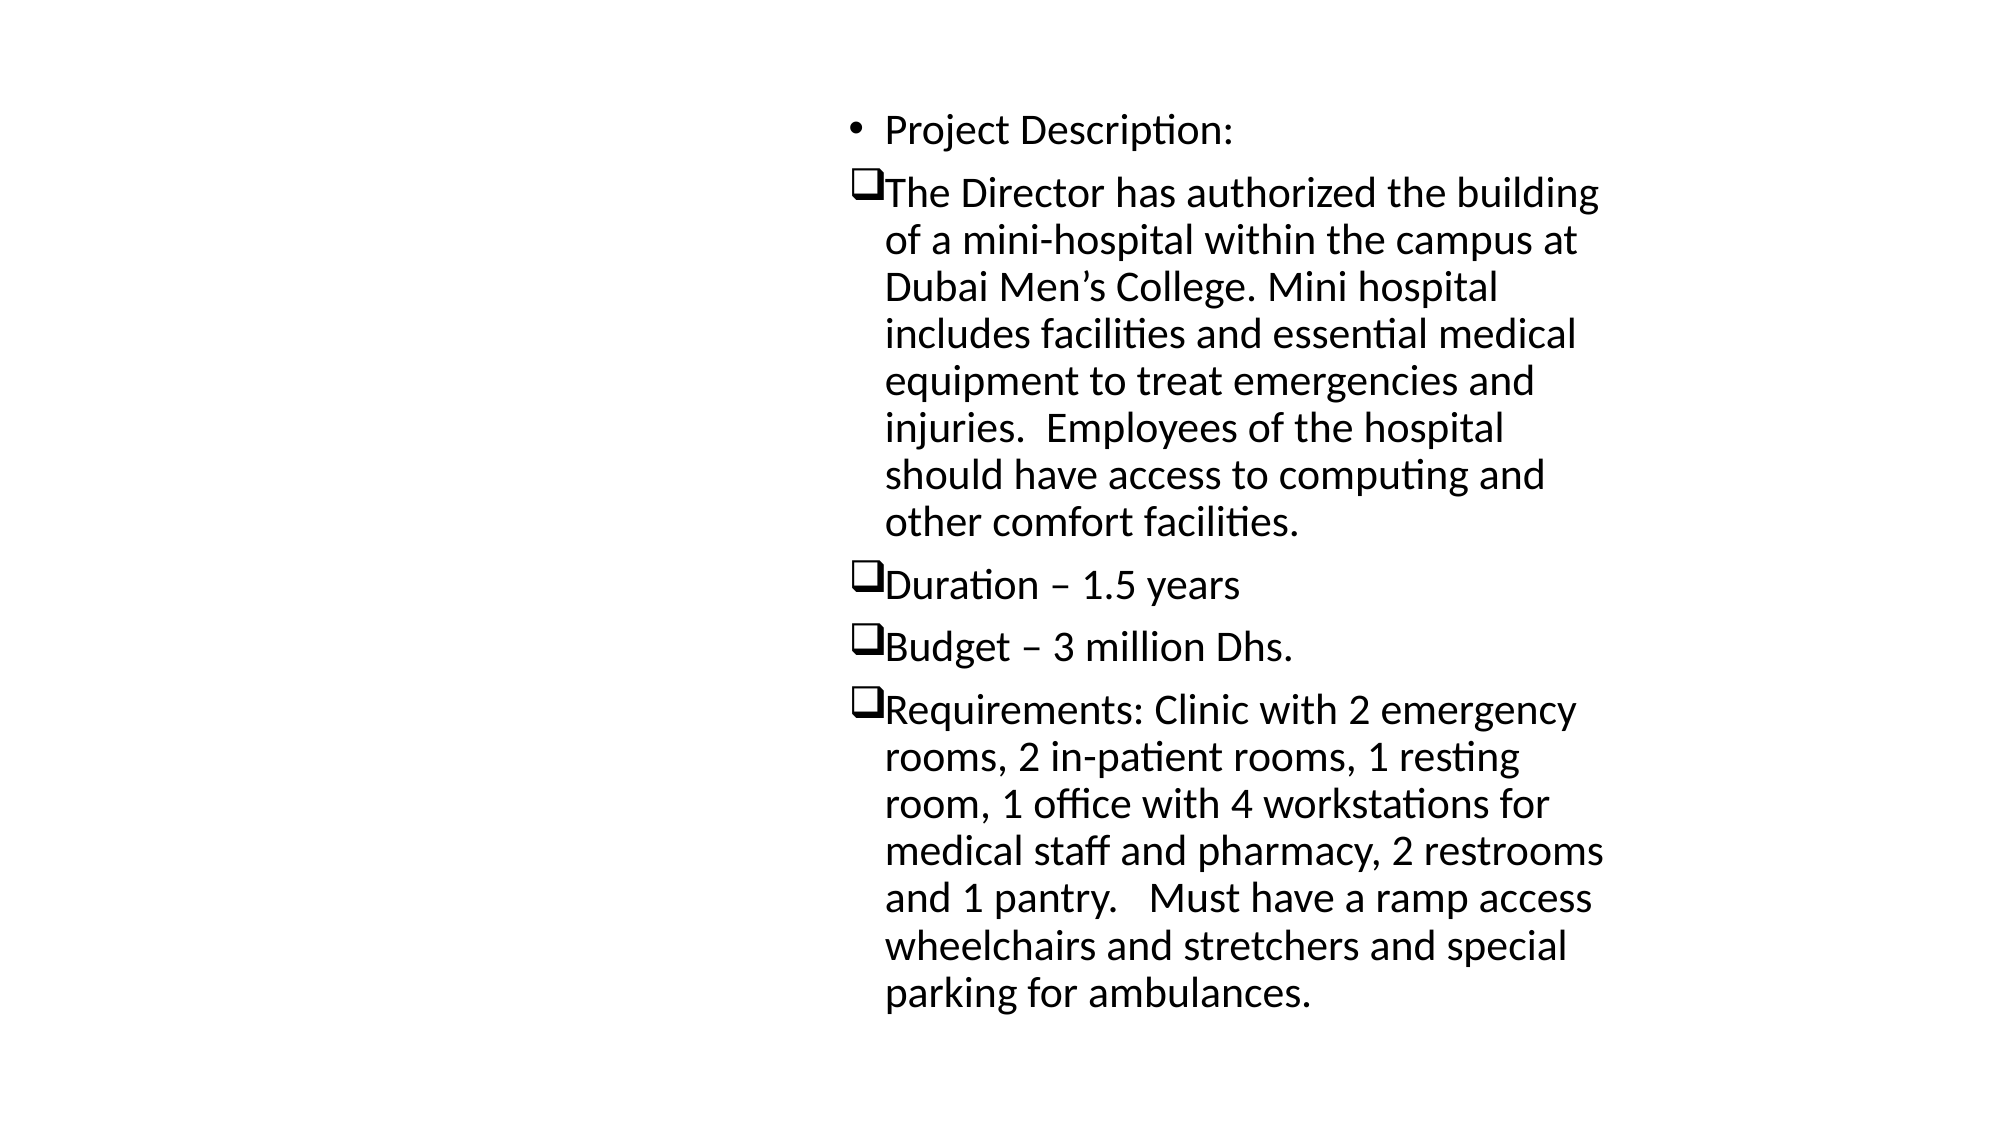

# Questions: Why is this project necessary? What is the unique product created by this project? What is the business value of this project? What changes will this project create?
Project Description:
The Director has authorized the building of a mini-hospital within the campus at Dubai Men’s College. Mini hospital includes facilities and essential medical equipment to treat emergencies and injuries.  Employees of the hospital should have access to computing and other comfort facilities.
Duration – 1.5 years
Budget – 3 million Dhs.
Requirements: Clinic with 2 emergency rooms, 2 in-patient rooms, 1 resting room, 1 office with 4 workstations for medical staff and pharmacy, 2 restrooms and 1 pantry.   Must have a ramp access wheelchairs and stretchers and special parking for ambulances.